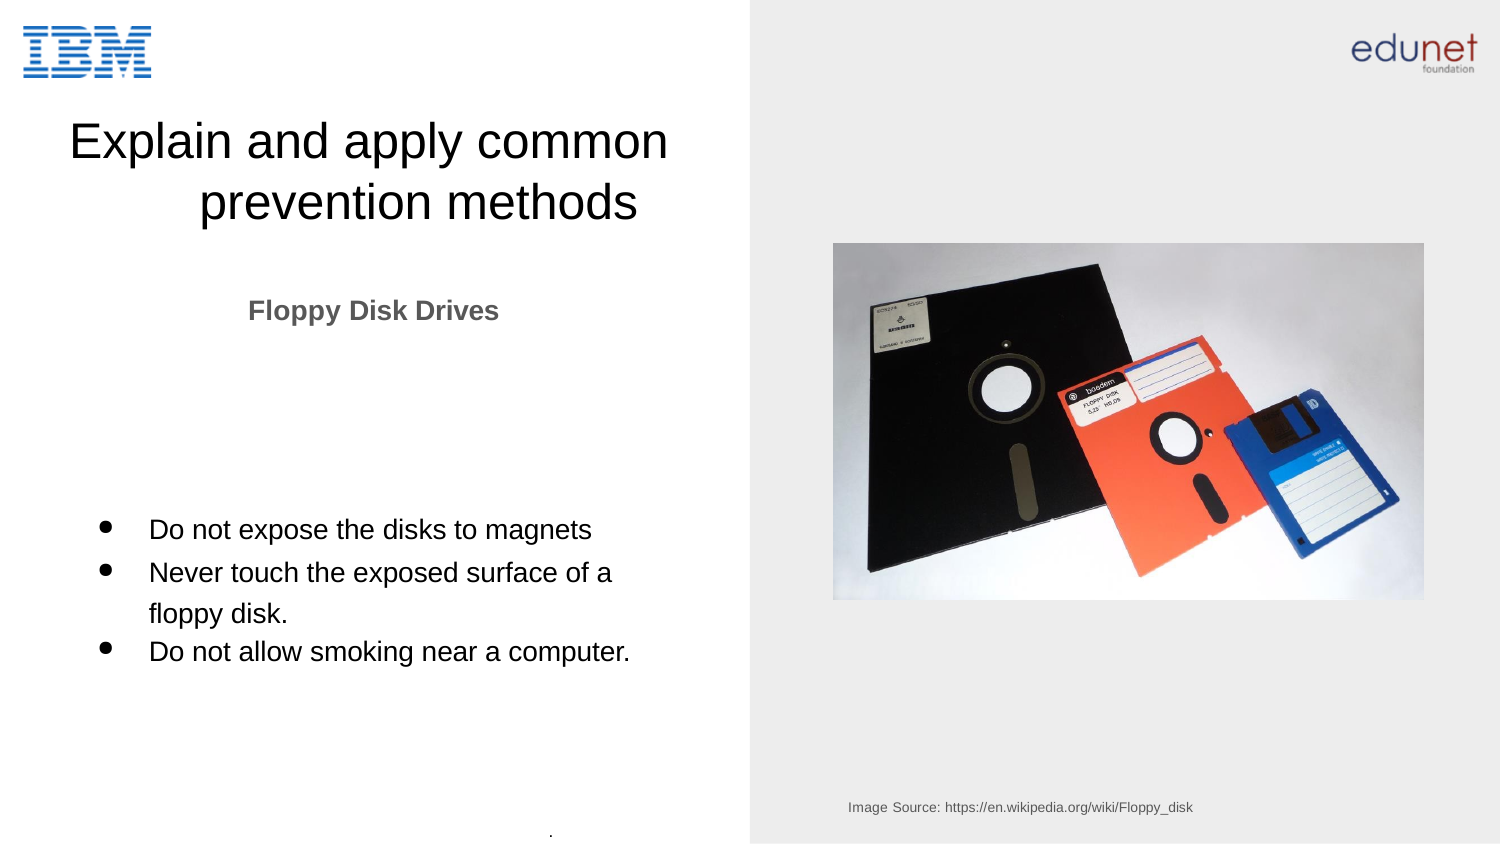

# Explain and apply common  prevention methods

Floppy Disk Drives
Do not expose the disks to magnets
Never touch the exposed surface of a  floppy disk.
Do not allow smoking near a computer.
Image Source: https://en.wikipedia.org/wiki/Floppy_disk
.